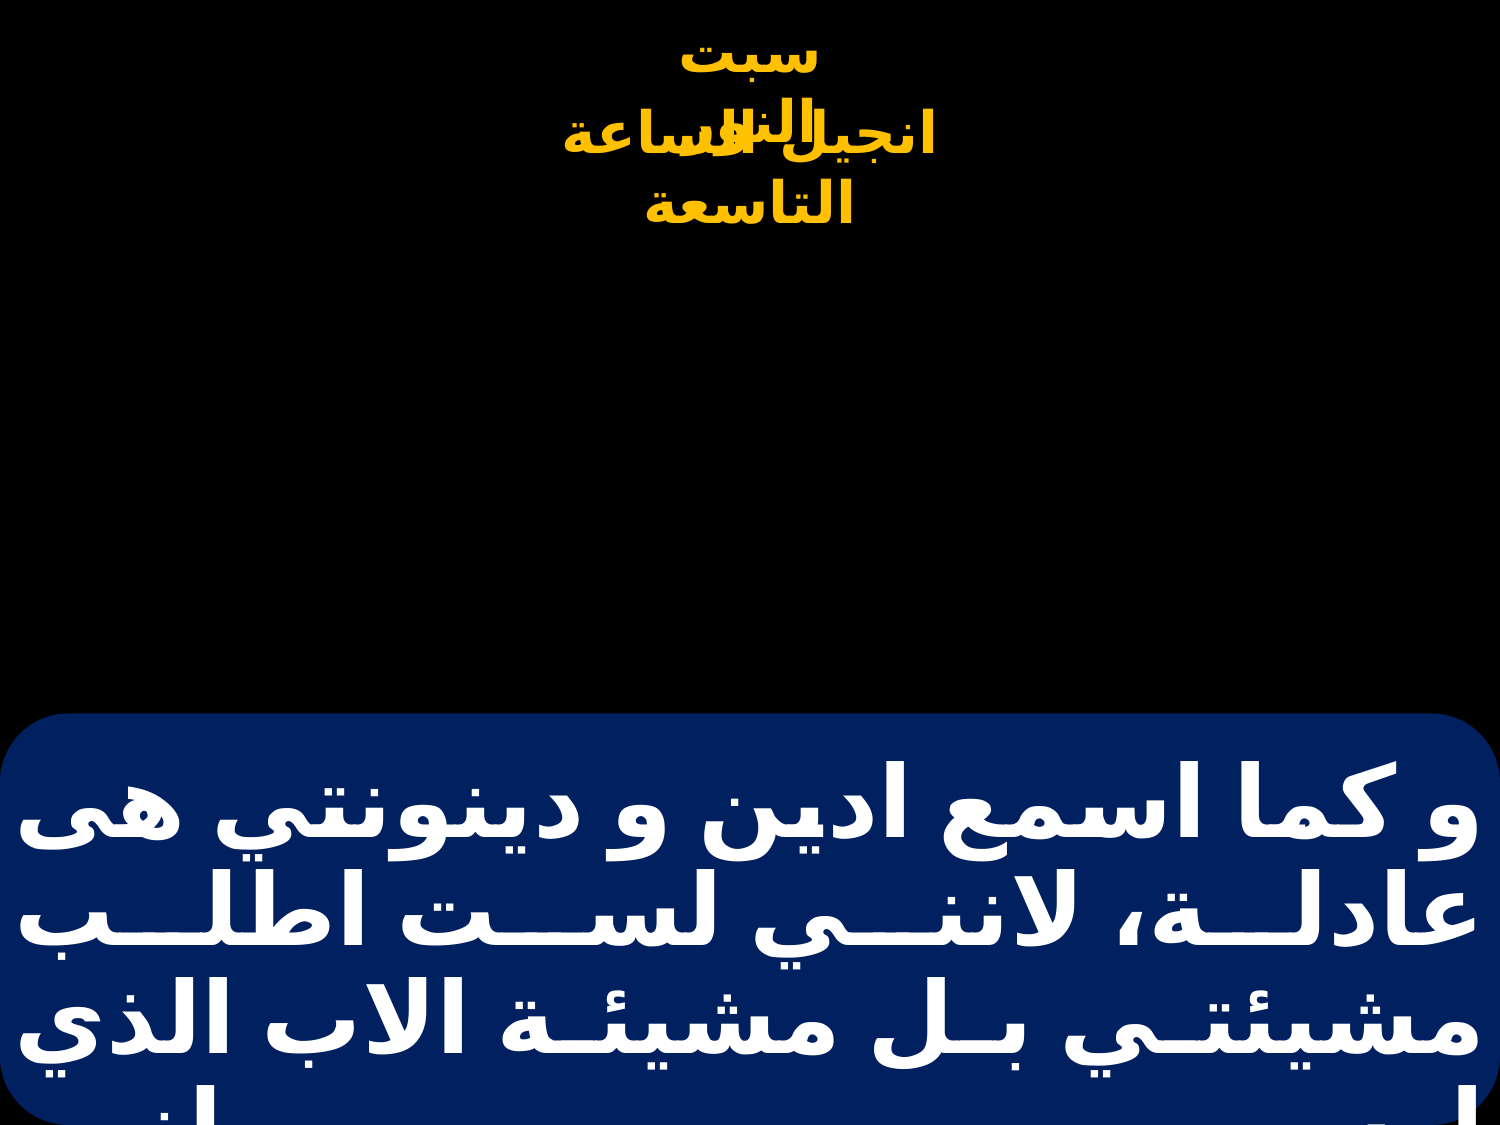

# و كما اسمع ادين و دينونتي هى عادلة، لانني لست اطلب مشيئتي بل مشيئة الاب الذي ارسلني.